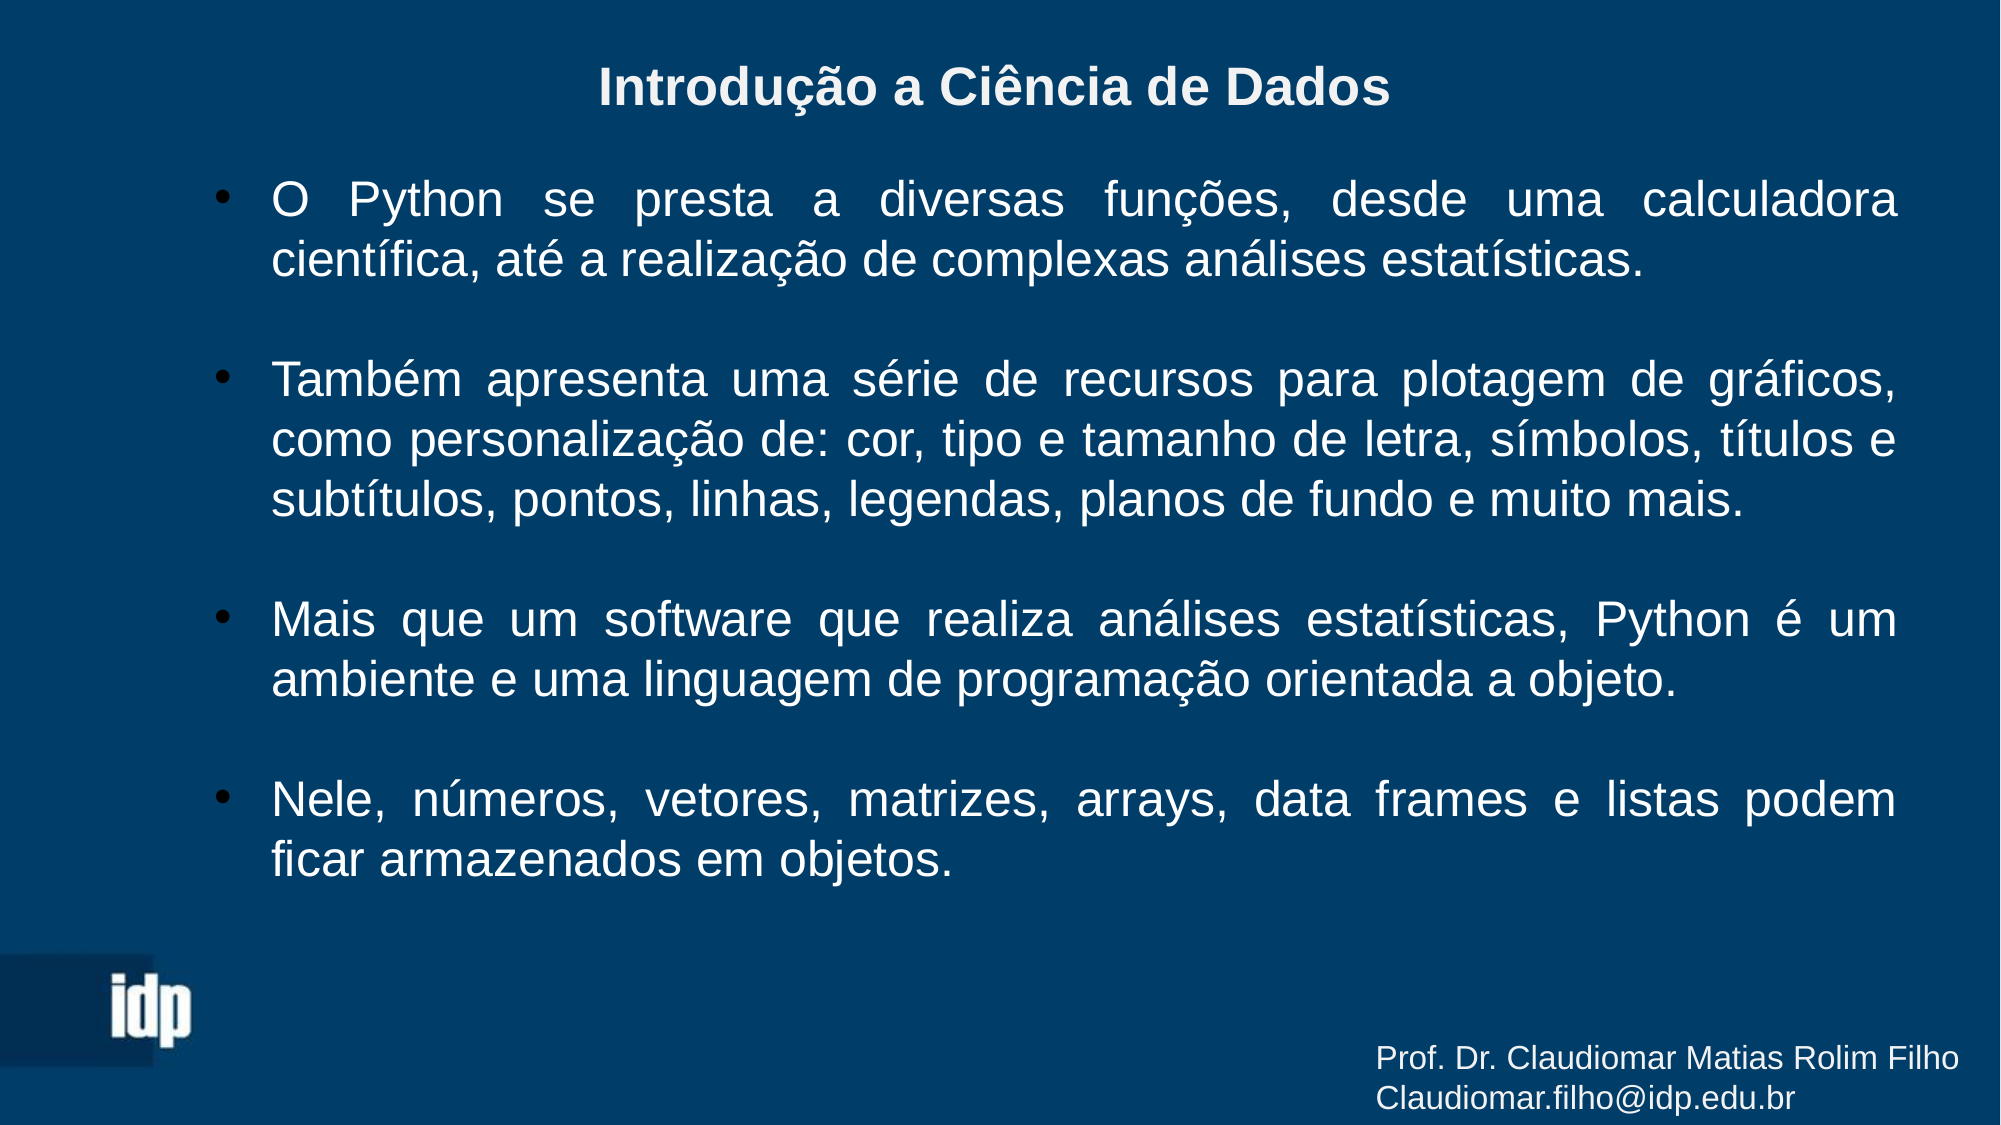

Introdução a Ciência de Dados
O Python se presta a diversas funções, desde uma calculadora científica, até a realização de complexas análises estatísticas.

Também apresenta uma série de recursos para plotagem de gráficos, como personalização de: cor, tipo e tamanho de letra, símbolos, títulos e subtítulos, pontos, linhas, legendas, planos de fundo e muito mais.

Mais que um software que realiza análises estatísticas, Python é um ambiente e uma linguagem de programação orientada a objeto.

Nele, números, vetores, matrizes, arrays, data frames e listas podem ficar armazenados em objetos.
Prof. Dr. Claudiomar Matias Rolim Filho
Claudiomar.filho@idp.edu.br